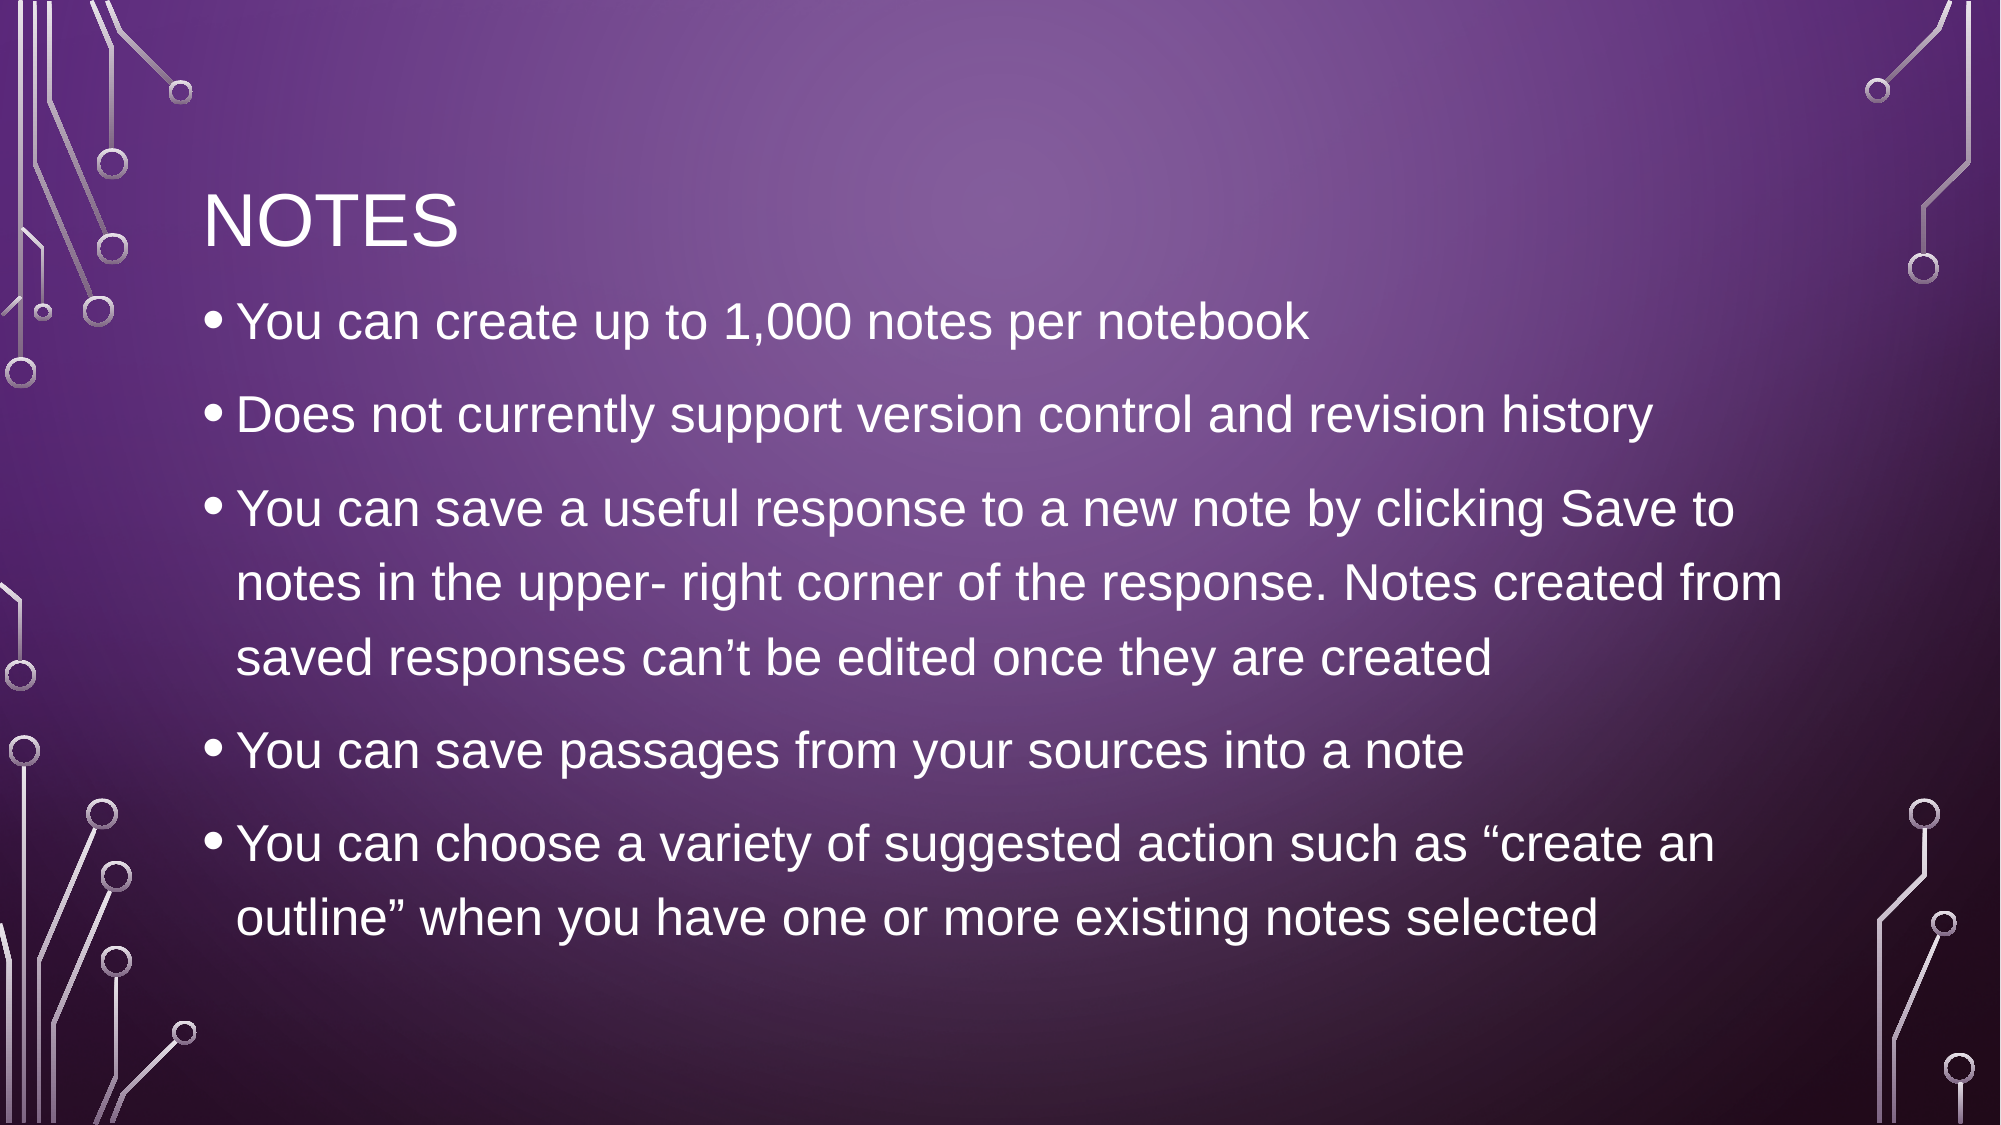

# Notes
You can create up to 1,000 notes per notebook
Does not currently support version control and revision history
You can save a useful response to a new note by clicking Save to notes in the upper- right corner of the response. Notes created from saved responses can’t be edited once they are created
You can save passages from your sources into a note
You can choose a variety of suggested action such as “create an outline” when you have one or more existing notes selected